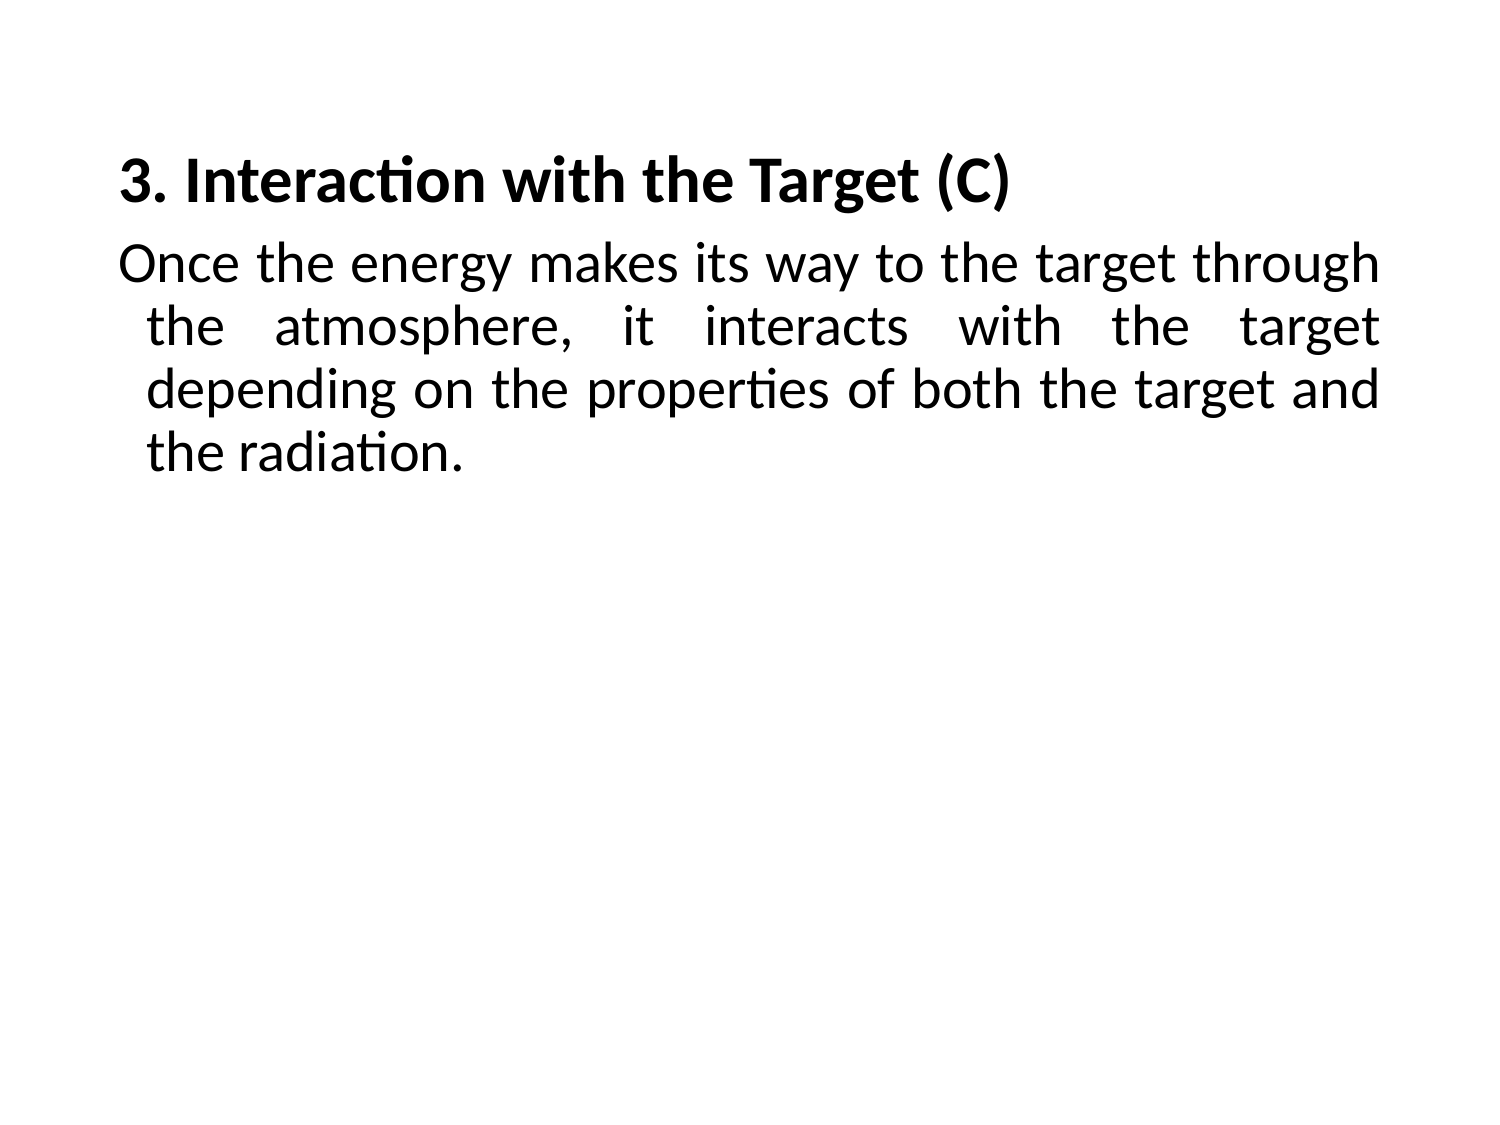

3. Interaction with the Target (C)
Once the energy makes its way to the target through the atmosphere, it interacts with the target depending on the properties of both the target and the radiation.